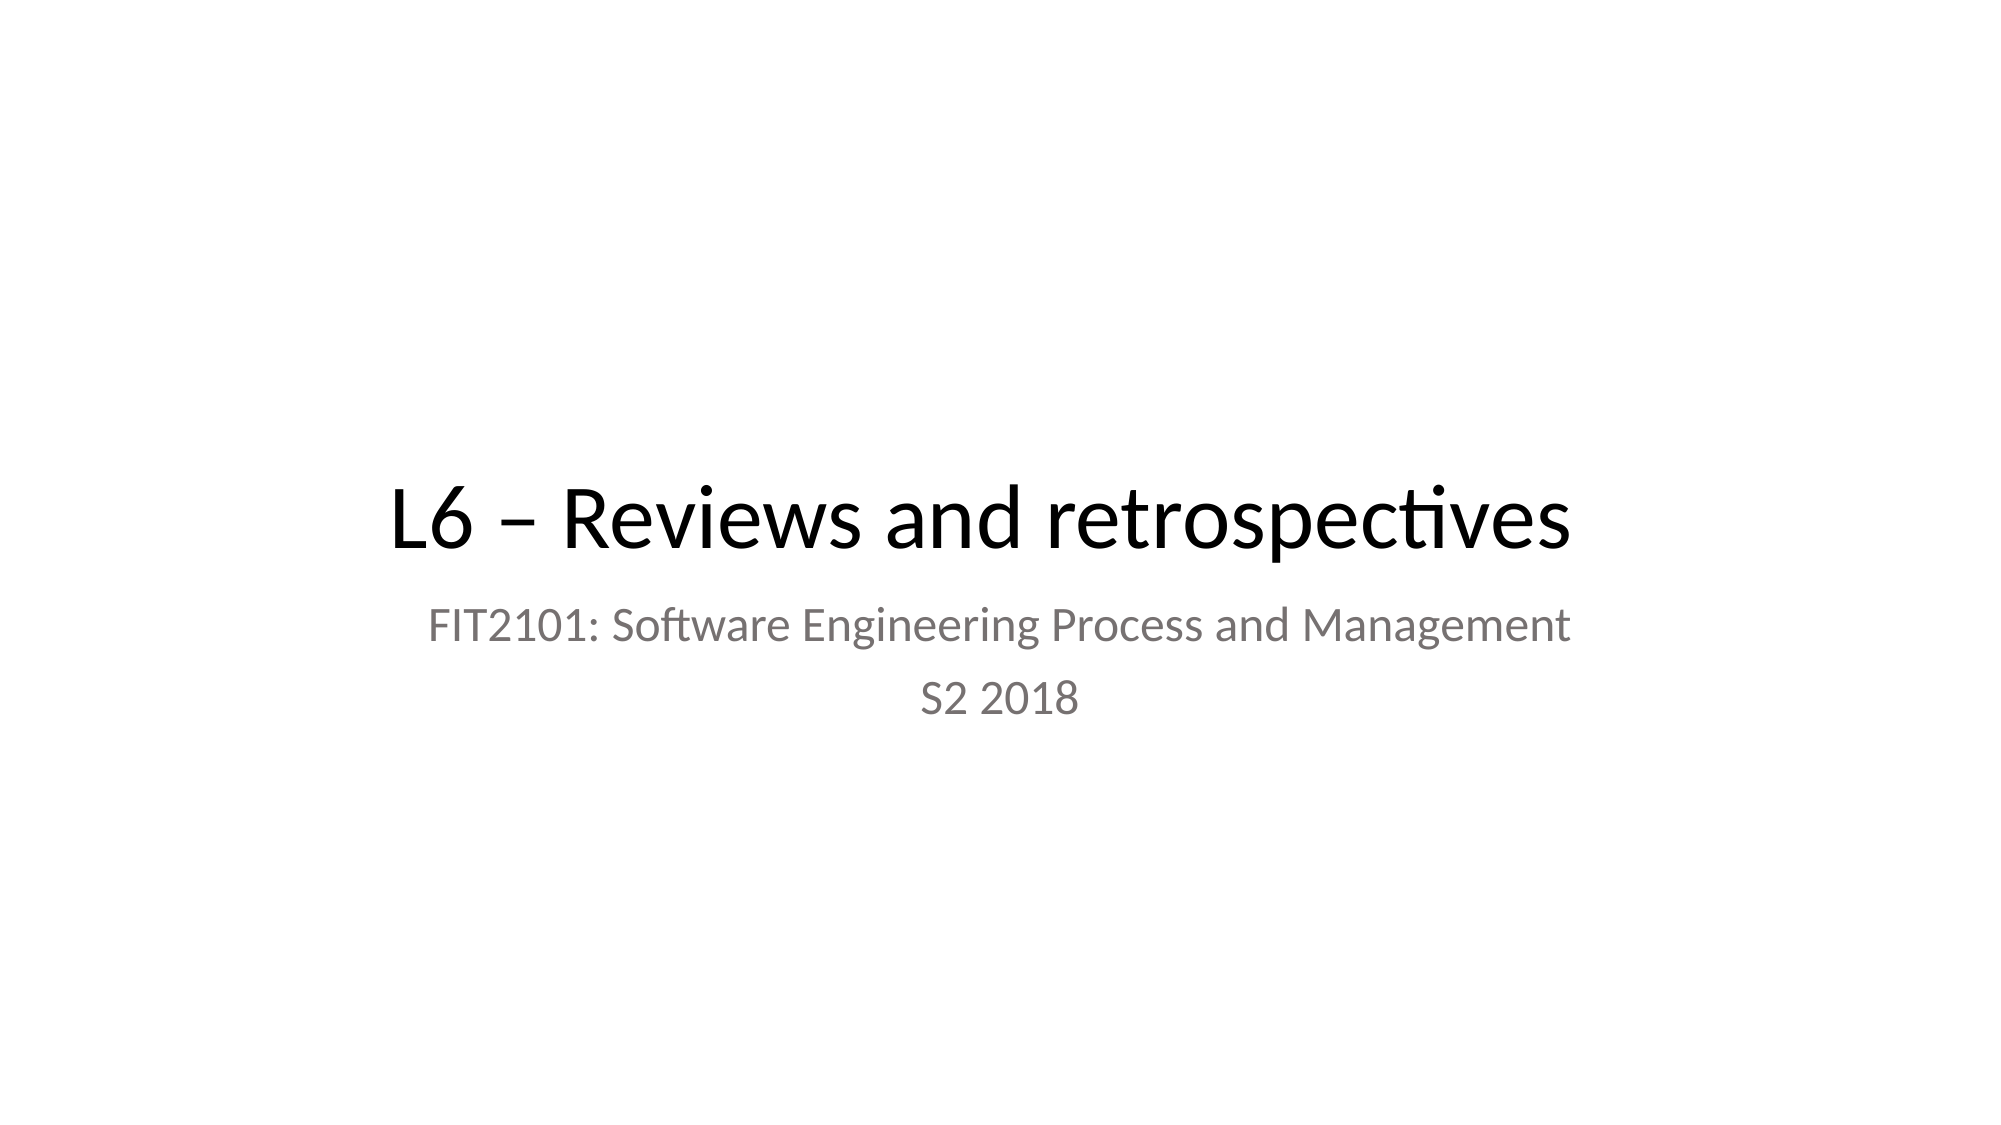

# L6 – Reviews and retrospectives
FIT2101: Software Engineering Process and Management
S2 2018